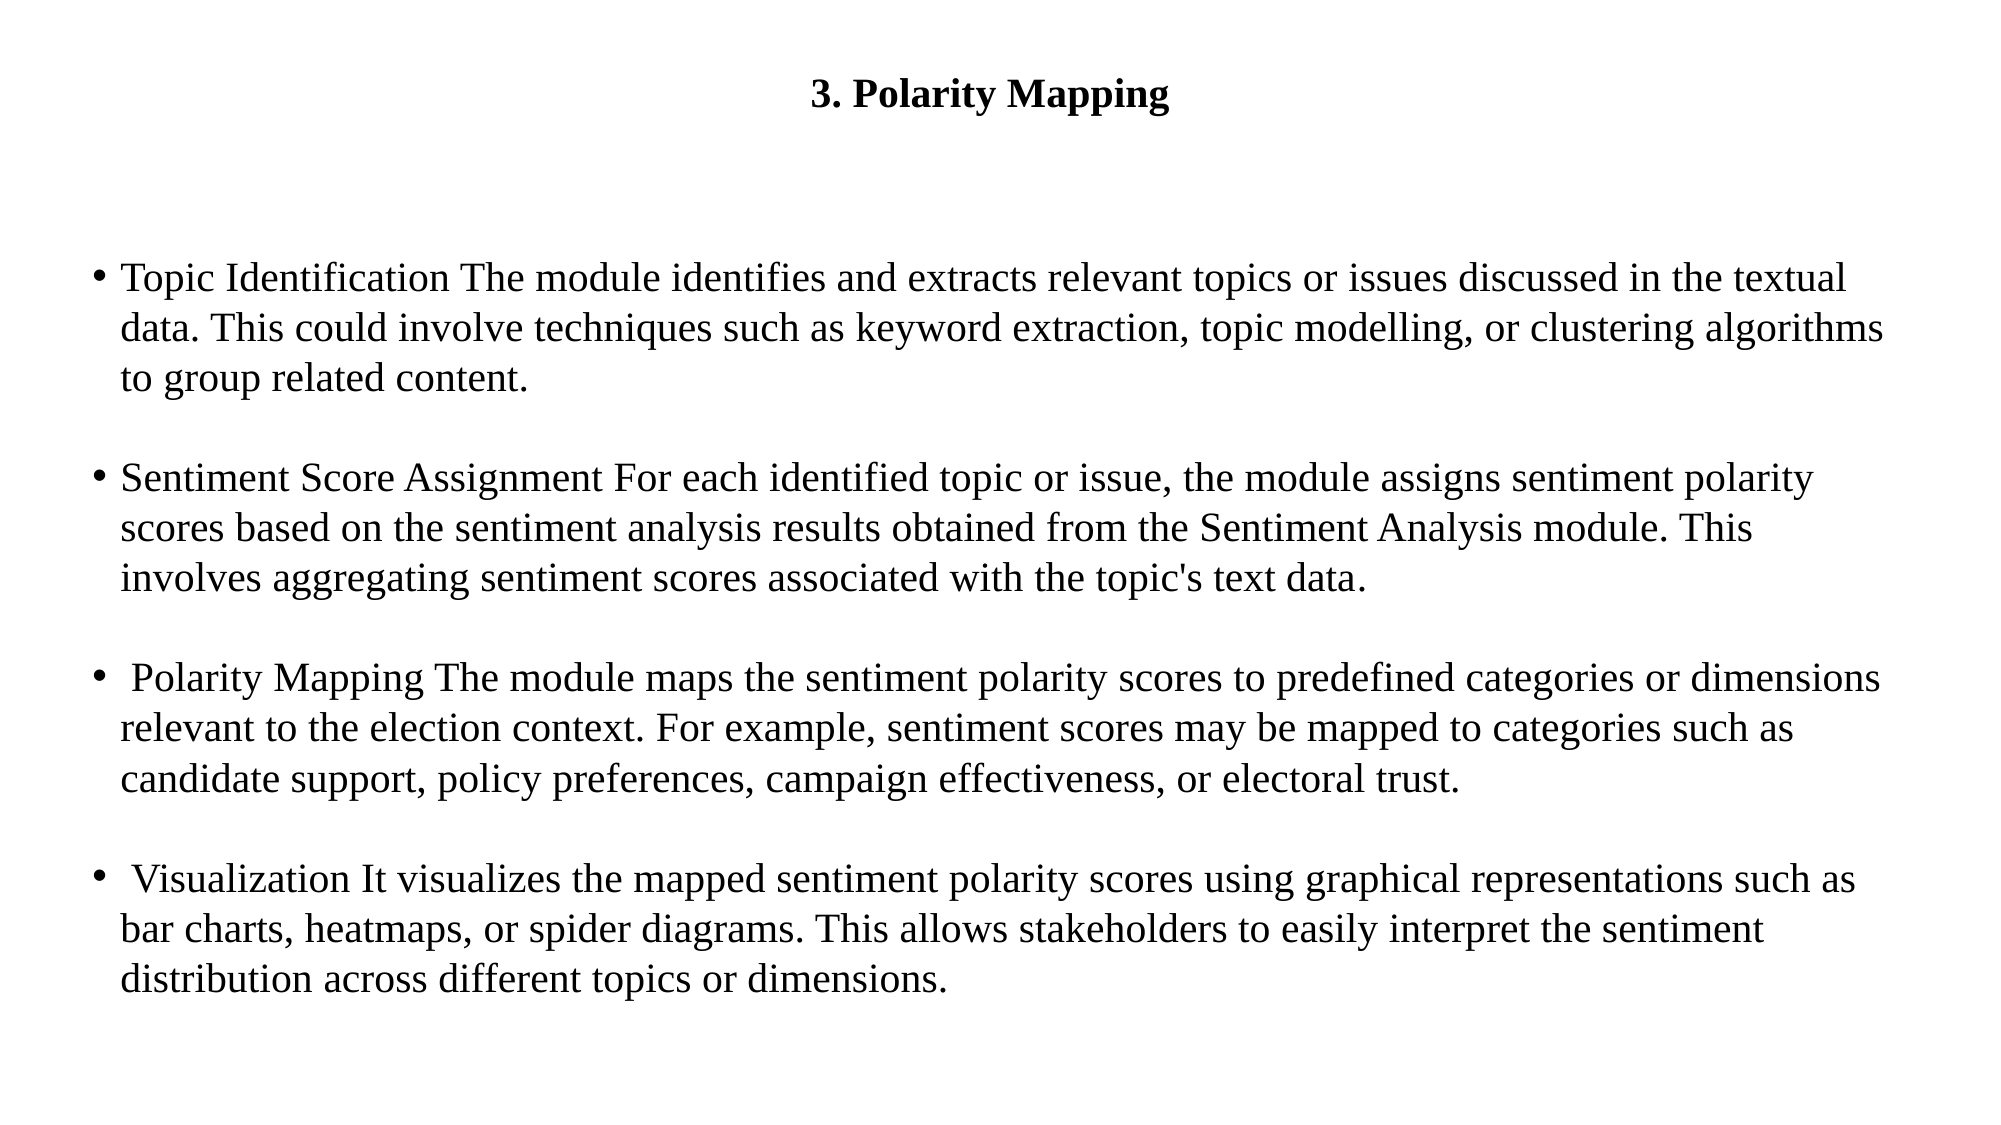

3. Polarity Mapping

Topic Identification The module identifies and extracts relevant topics or issues discussed in the textual data. This could involve techniques such as keyword extraction, topic modelling, or clustering algorithms to group related content.

Sentiment Score Assignment For each identified topic or issue, the module assigns sentiment polarity scores based on the sentiment analysis results obtained from the Sentiment Analysis module. This involves aggregating sentiment scores associated with the topic's text data.

 Polarity Mapping The module maps the sentiment polarity scores to predefined categories or dimensions relevant to the election context. For example, sentiment scores may be mapped to categories such as candidate support, policy preferences, campaign effectiveness, or electoral trust.

 Visualization It visualizes the mapped sentiment polarity scores using graphical representations such as bar charts, heatmaps, or spider diagrams. This allows stakeholders to easily interpret the sentiment distribution across different topics or dimensions.